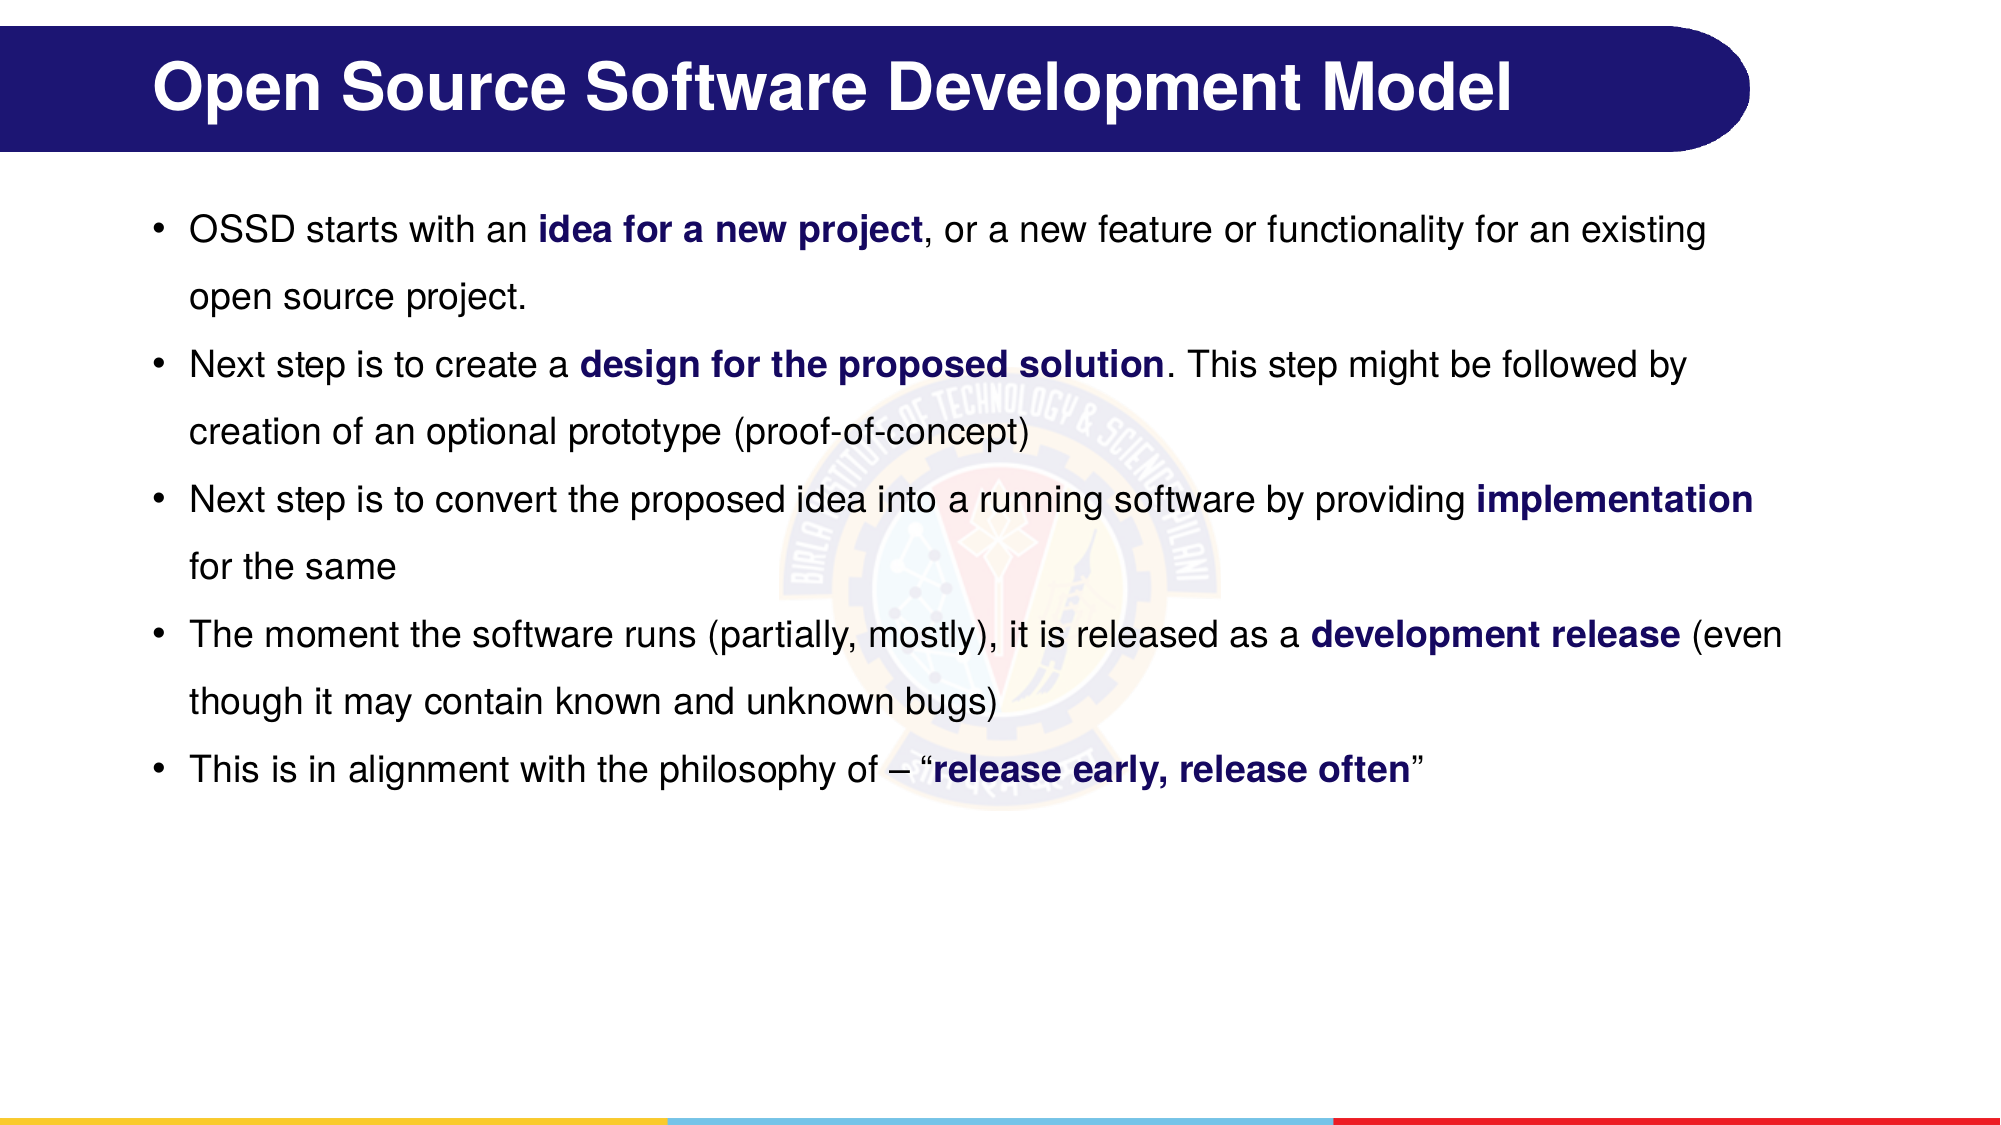

# Open Source Software Development Model
OSSD starts with an idea for a new project, or a new feature or functionality for an existing open source project.
Next step is to create a design for the proposed solution. This step might be followed by creation of an optional prototype (proof-of-concept)
Next step is to convert the proposed idea into a running software by providing implementation for the same
The moment the software runs (partially, mostly), it is released as a development release (even though it may contain known and unknown bugs)
This is in alignment with the philosophy of – “release early, release often”